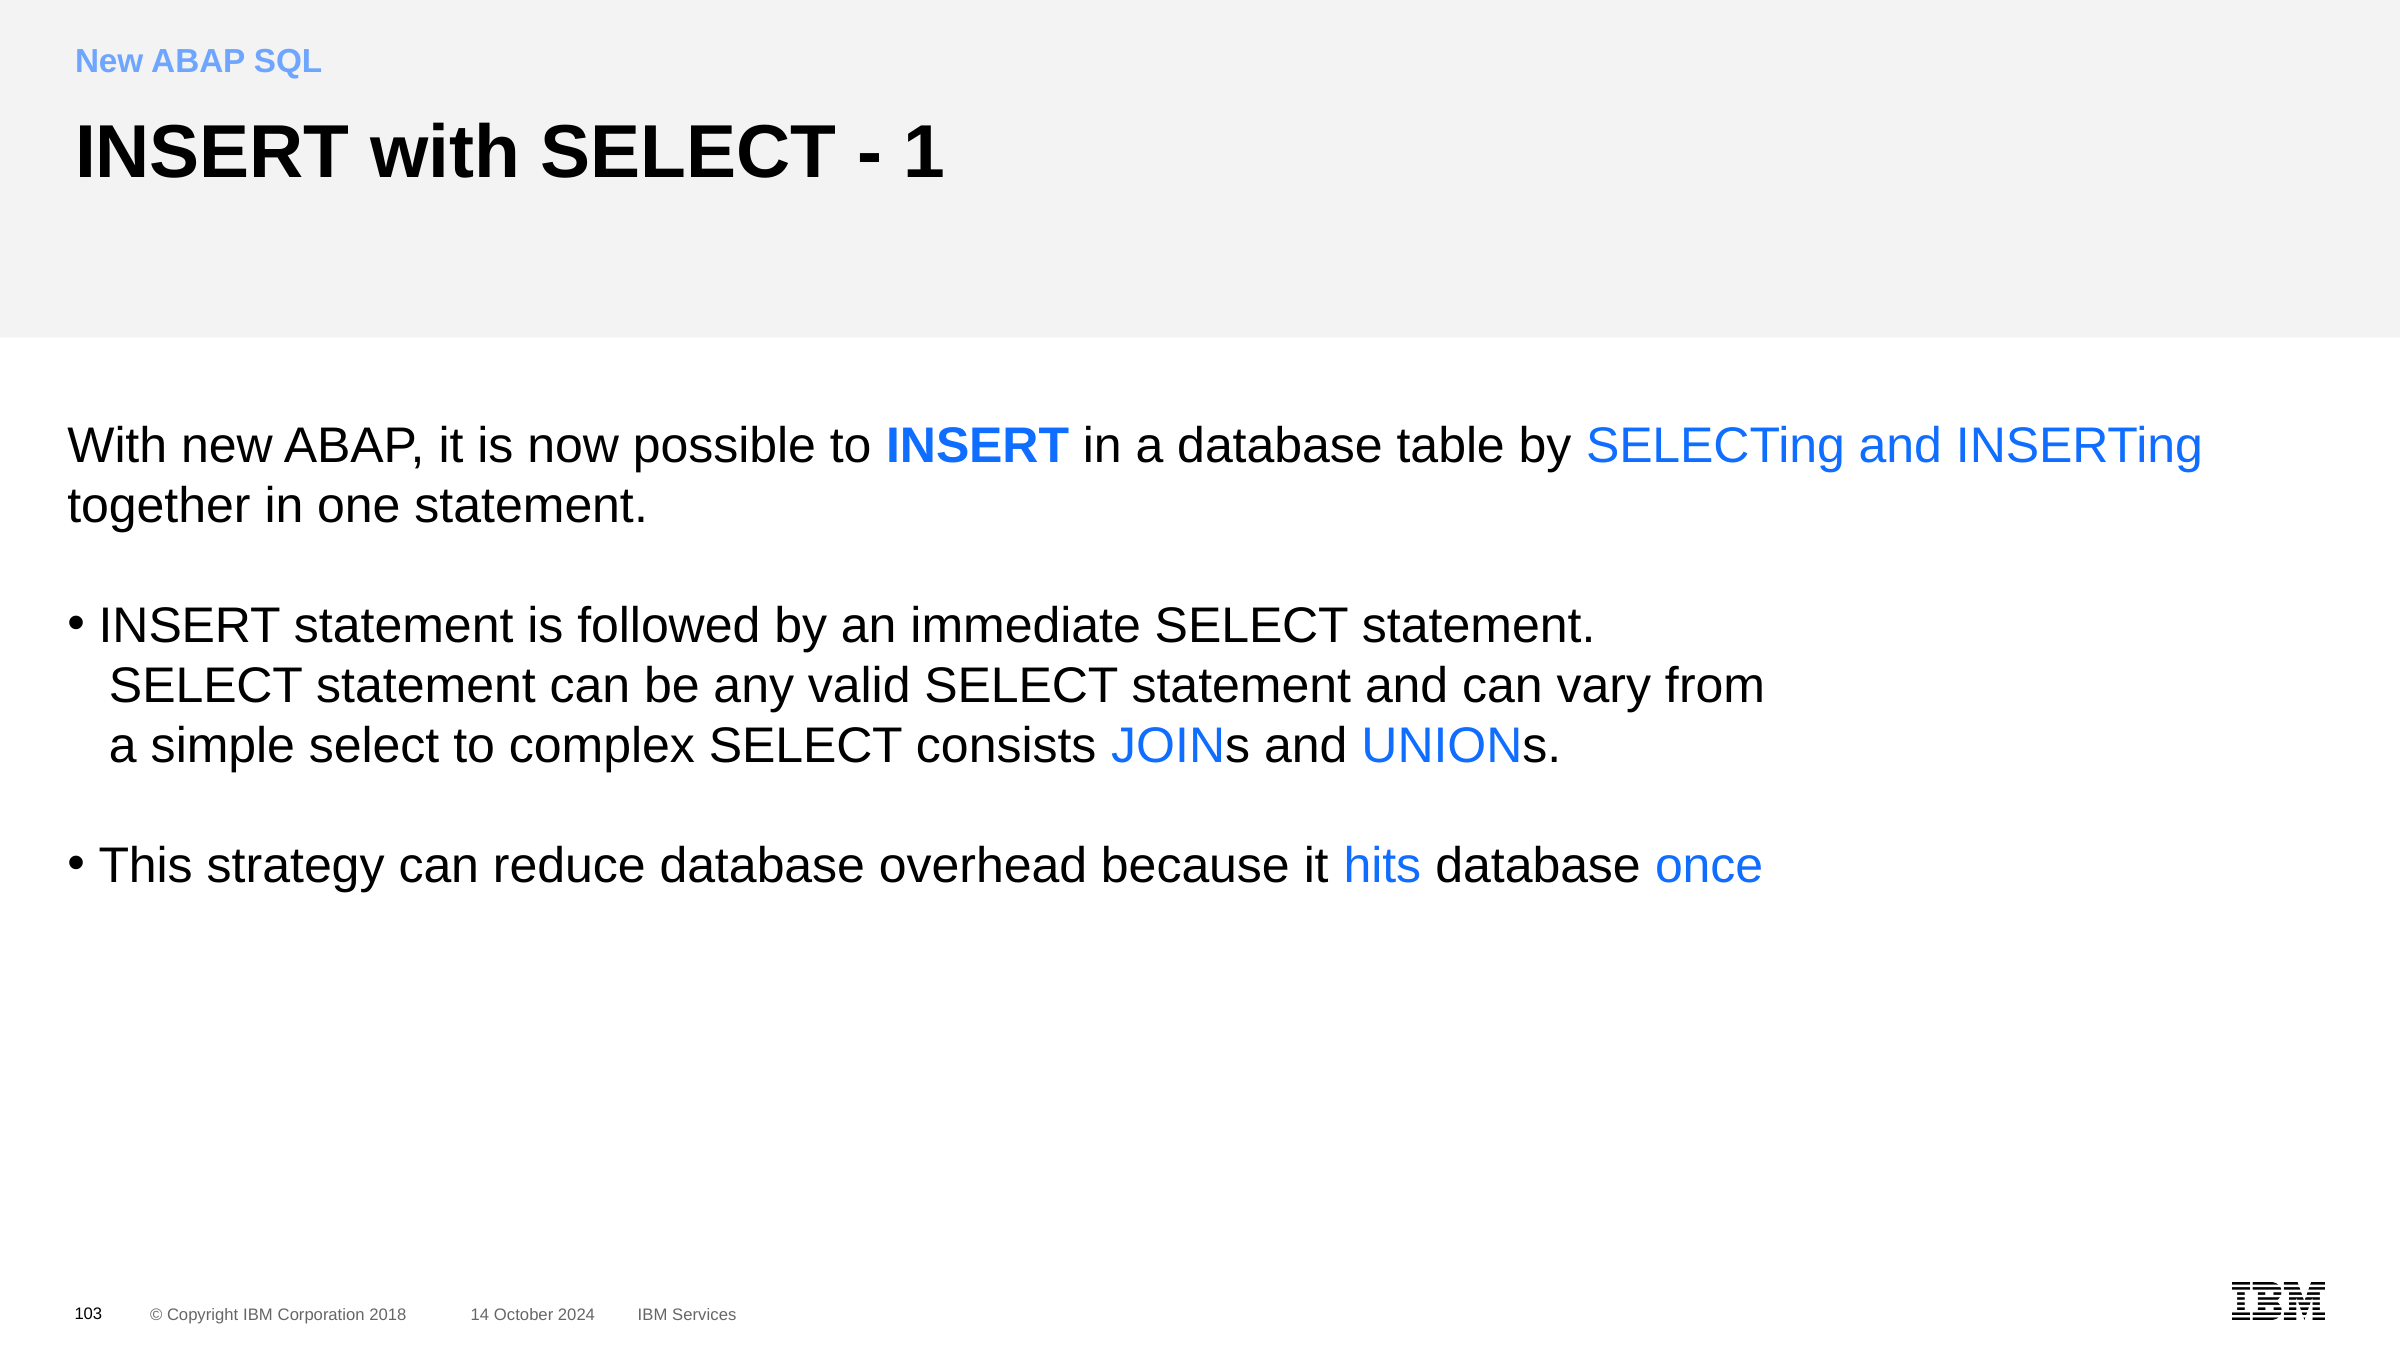

New ABAP SQL

# INSERT with SELECT - 1

With new ABAP, it is now possible to INSERT in a database table by SELECTing and INSERTing together in one statement.

 INSERT statement is followed by an immediate SELECT statement.
   SELECT statement can be any valid SELECT statement and can vary from
   a simple select to complex SELECT consists JOINs and UNIONs.

 This strategy can reduce database overhead because it hits database once